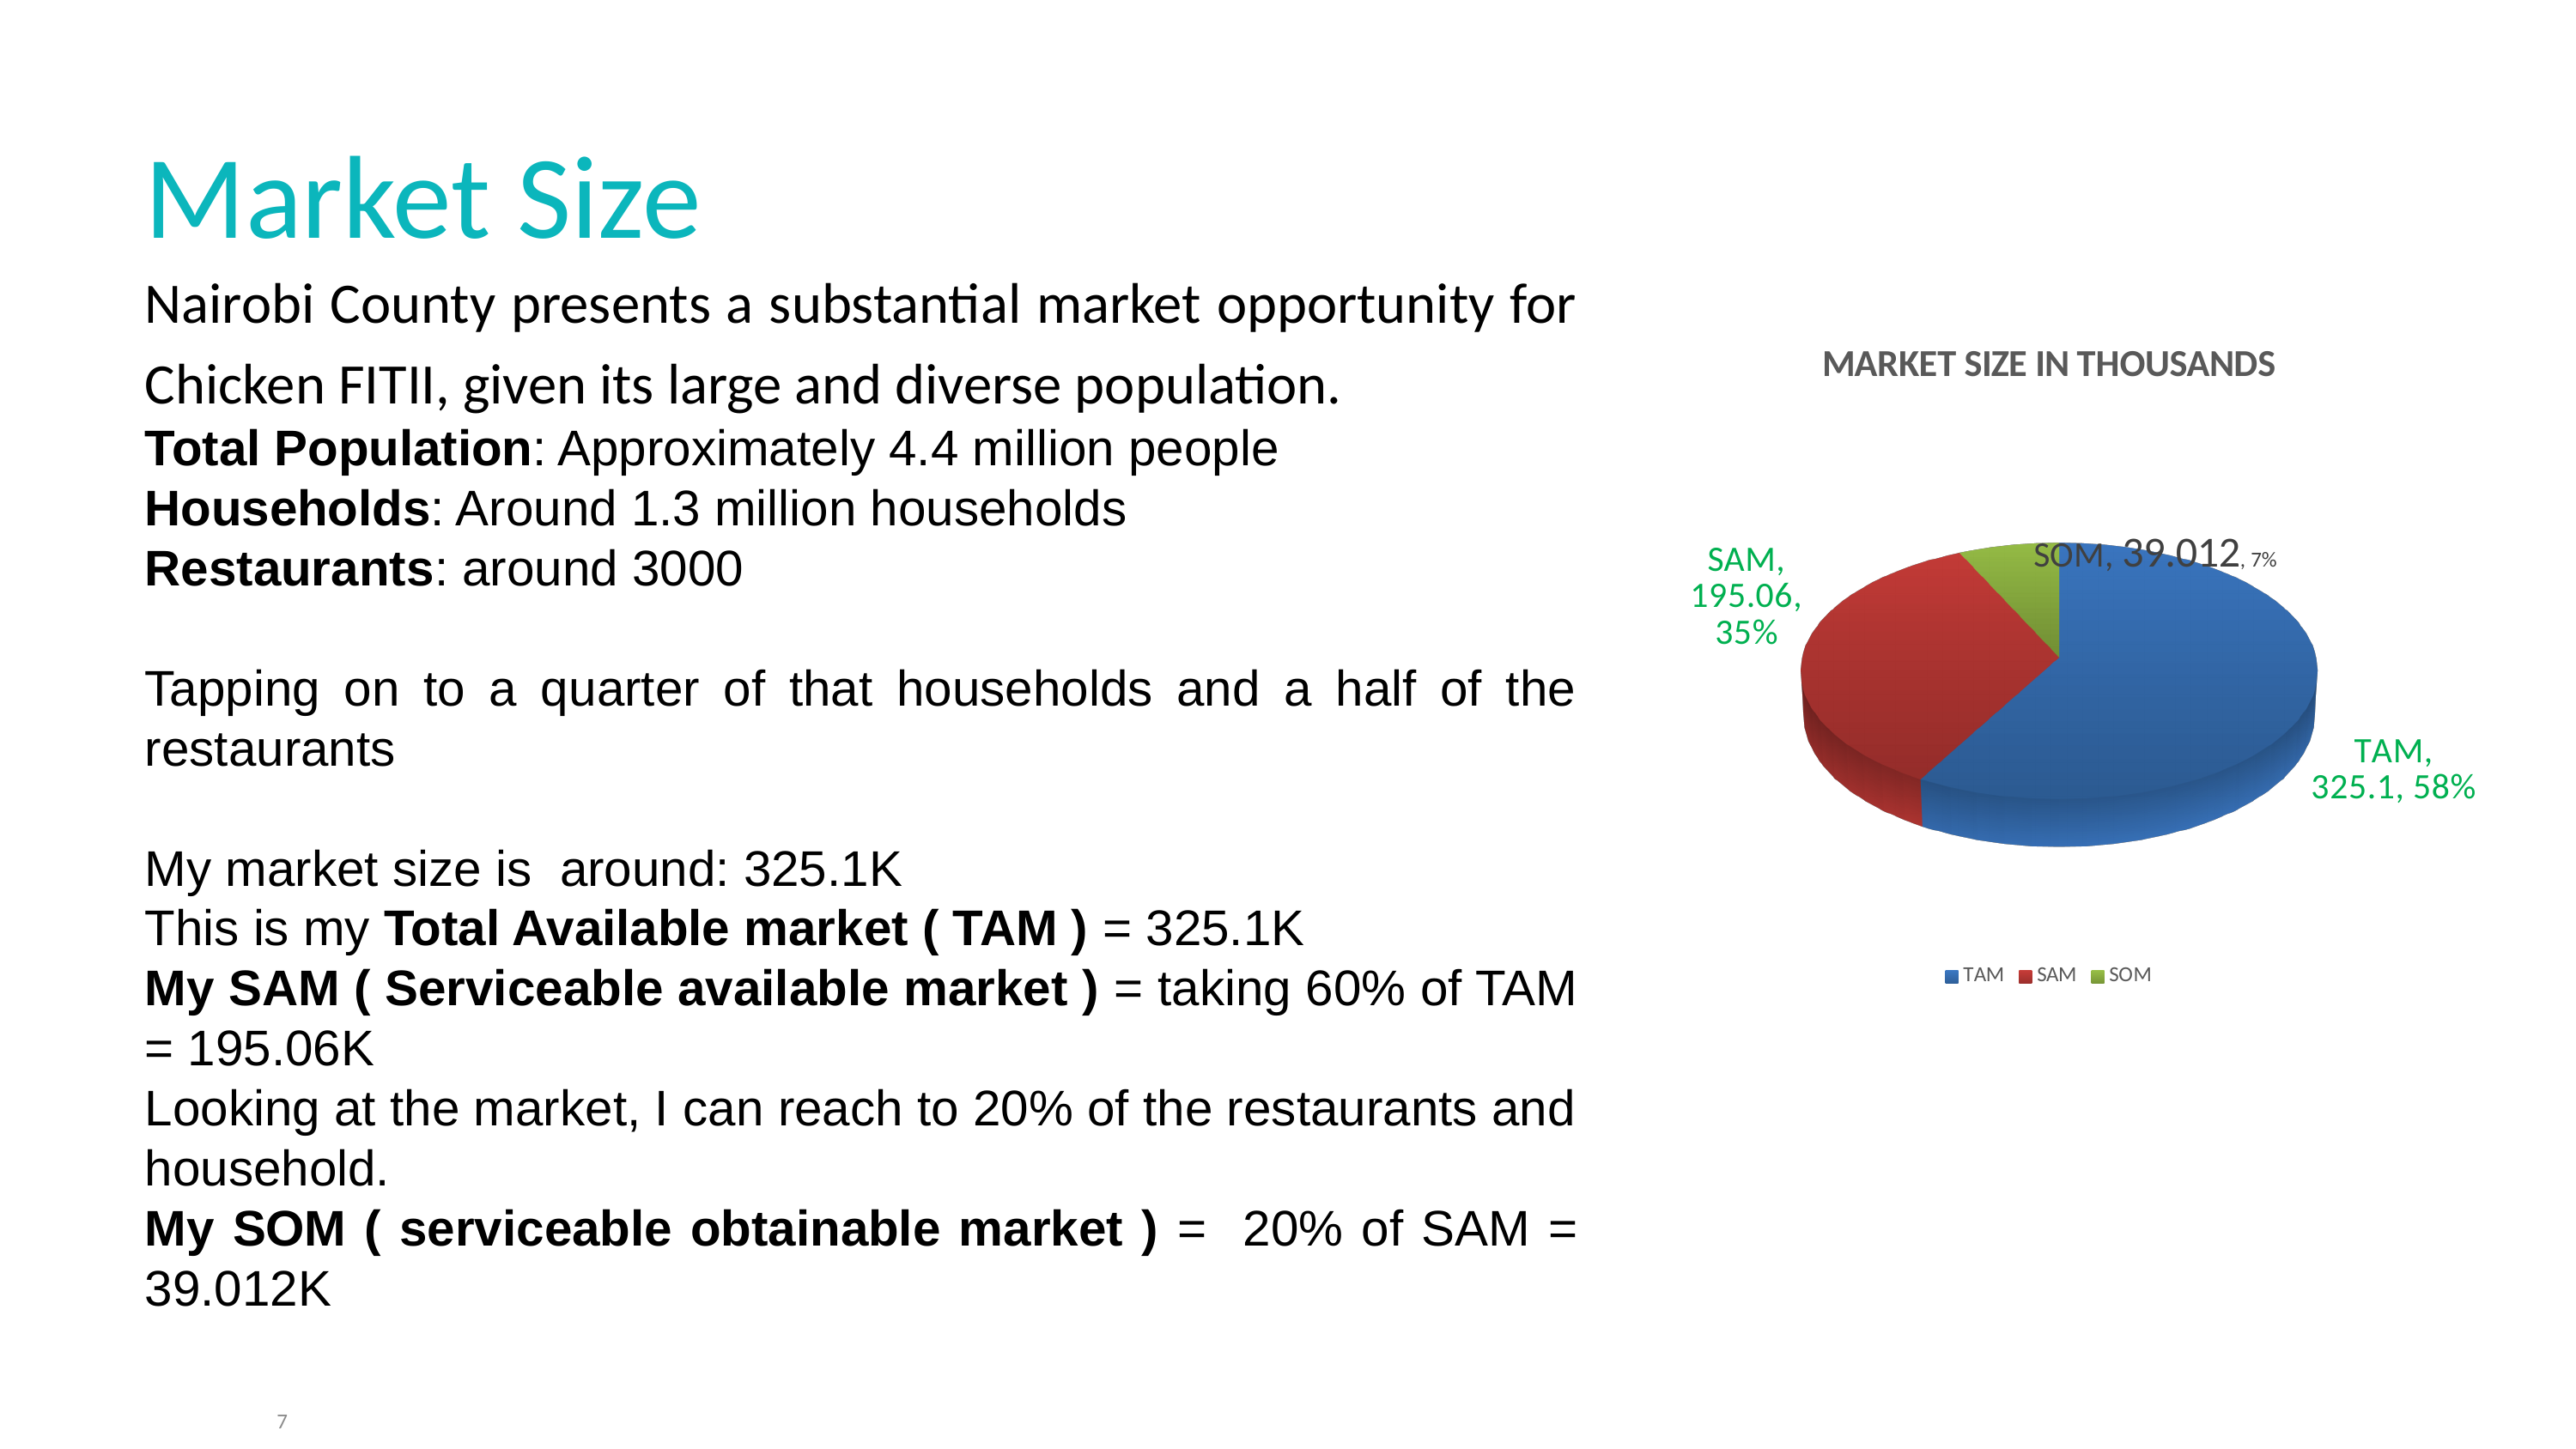

Market Size
Nairobi County presents a substantial market opportunity for Chicken FITII, given its large and diverse population.
Total Population: Approximately 4.4 million people
Households: Around 1.3 million households
Restaurants: around 3000

Tapping on to a quarter of that households and a half of the restaurants

My market size is  around: 325.1K
This is my Total Available market ( TAM ) = 325.1K
My SAM ( Serviceable available market ) = taking 60% of TAM = 195.06K
Looking at the market, I can reach to 20% of the restaurants and household.
My SOM ( serviceable obtainable market ) =  20% of SAM = 39.012K

[unsupported chart]

7